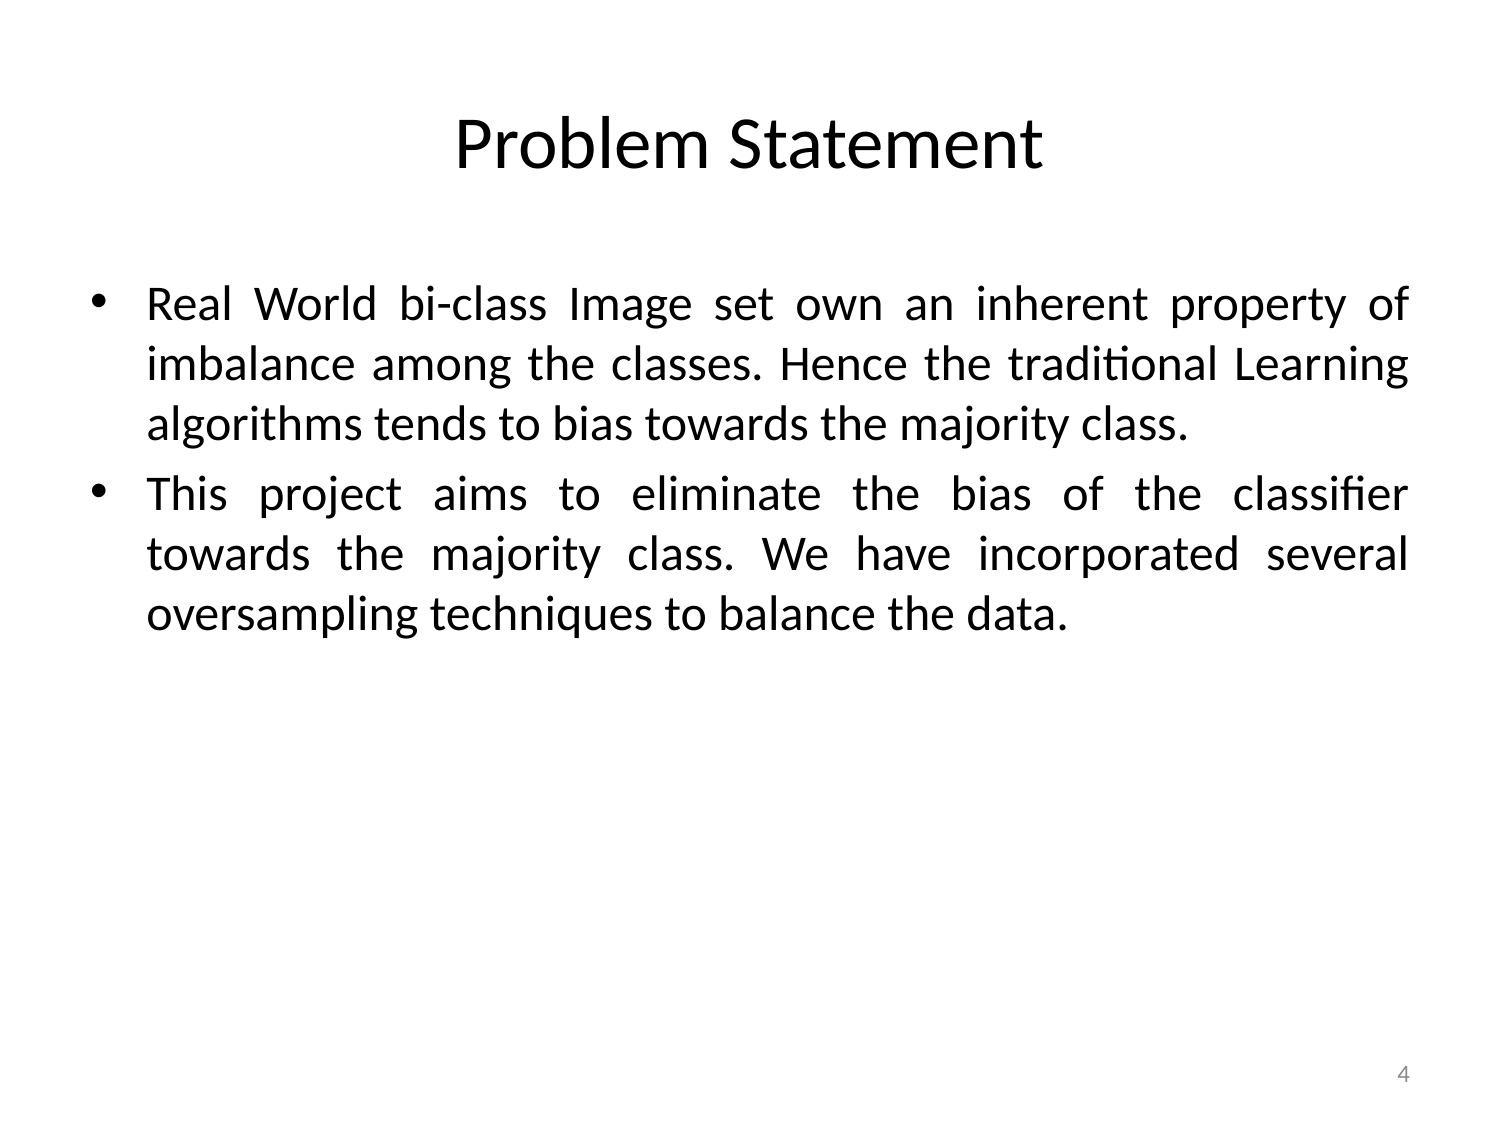

# Problem Statement
Real World bi-class Image set own an inherent property of imbalance among the classes. Hence the traditional Learning algorithms tends to bias towards the majority class.
This project aims to eliminate the bias of the classifier towards the majority class. We have incorporated several oversampling techniques to balance the data.
4